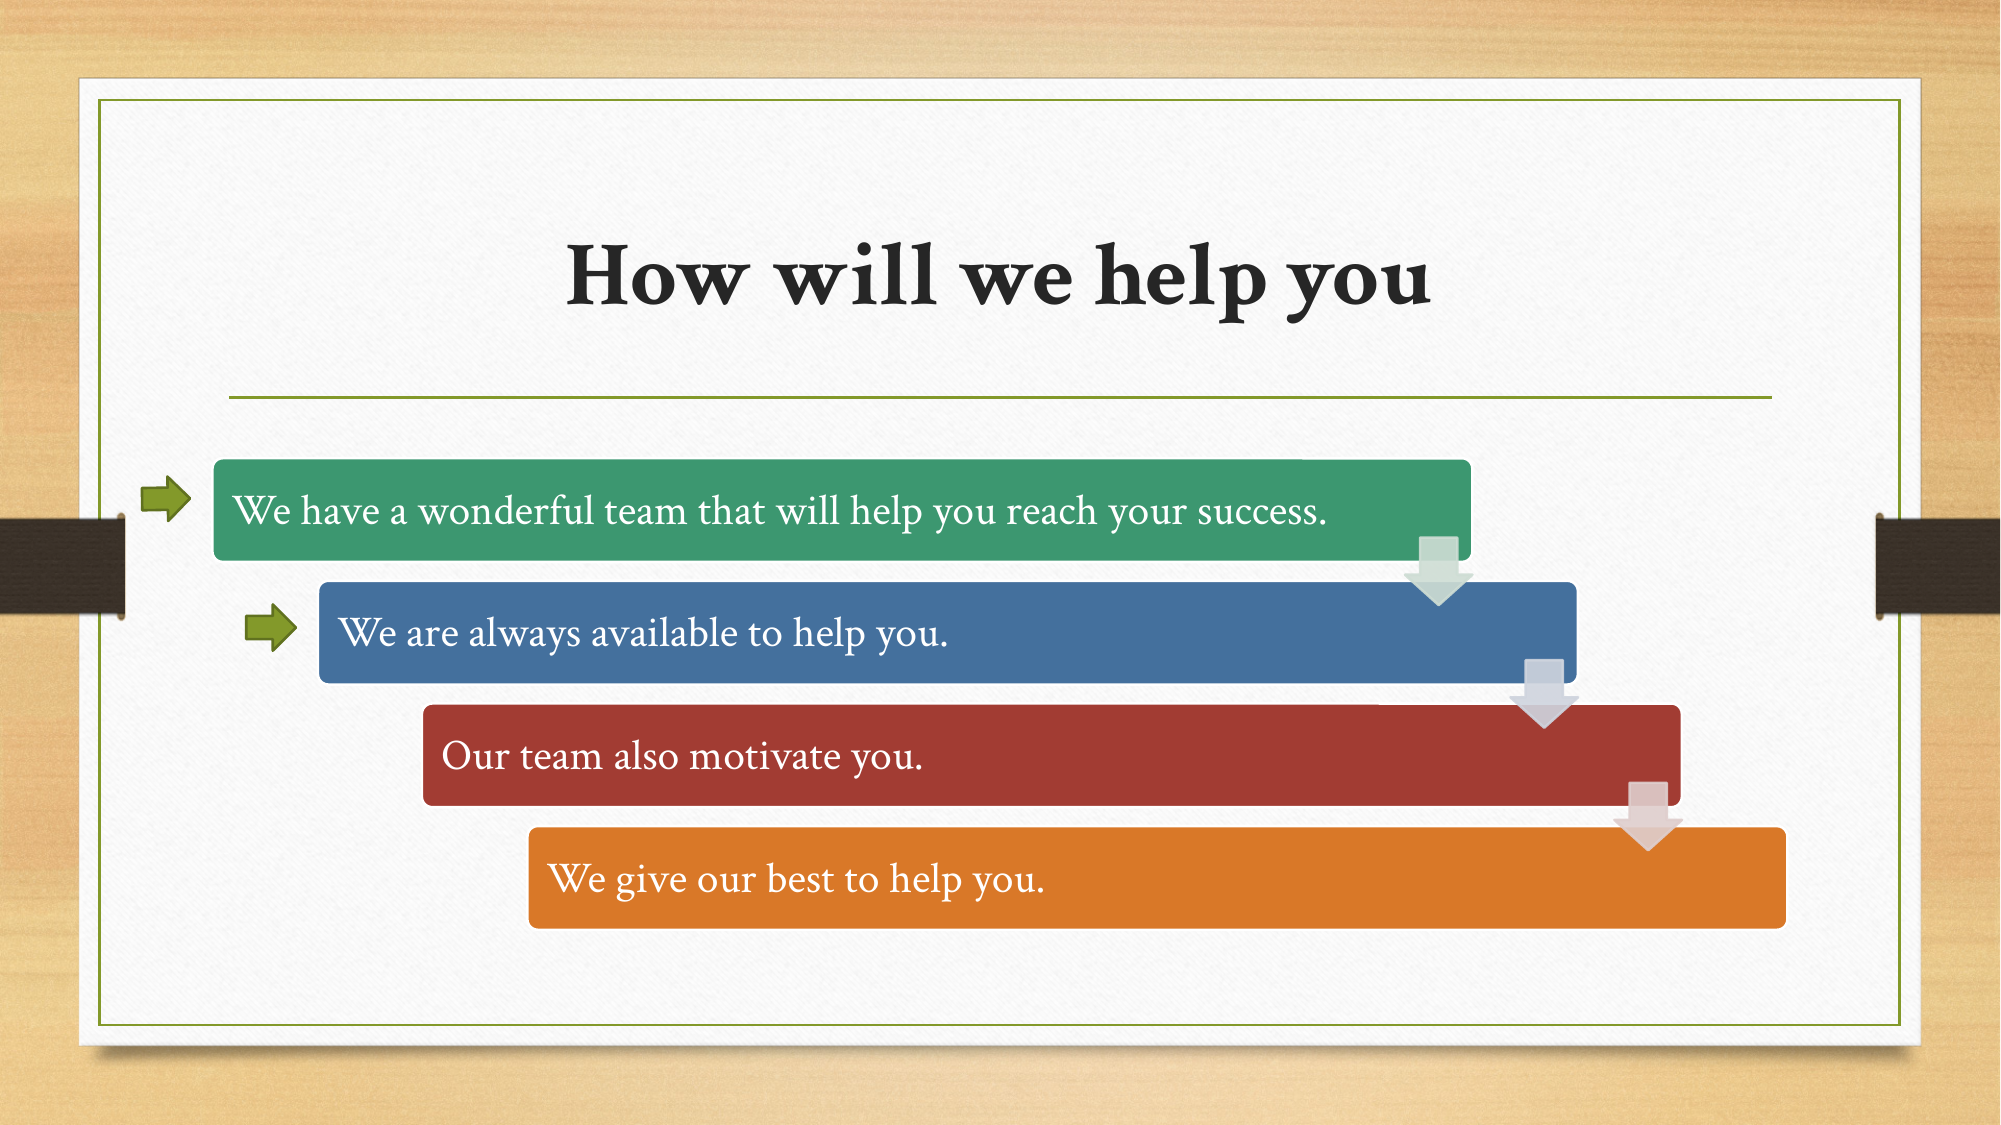

# How will we help you
We have a wonderful team that will help you reach your success.
We are always available to help you.
Our team also motivate you.
We give our best to help you.